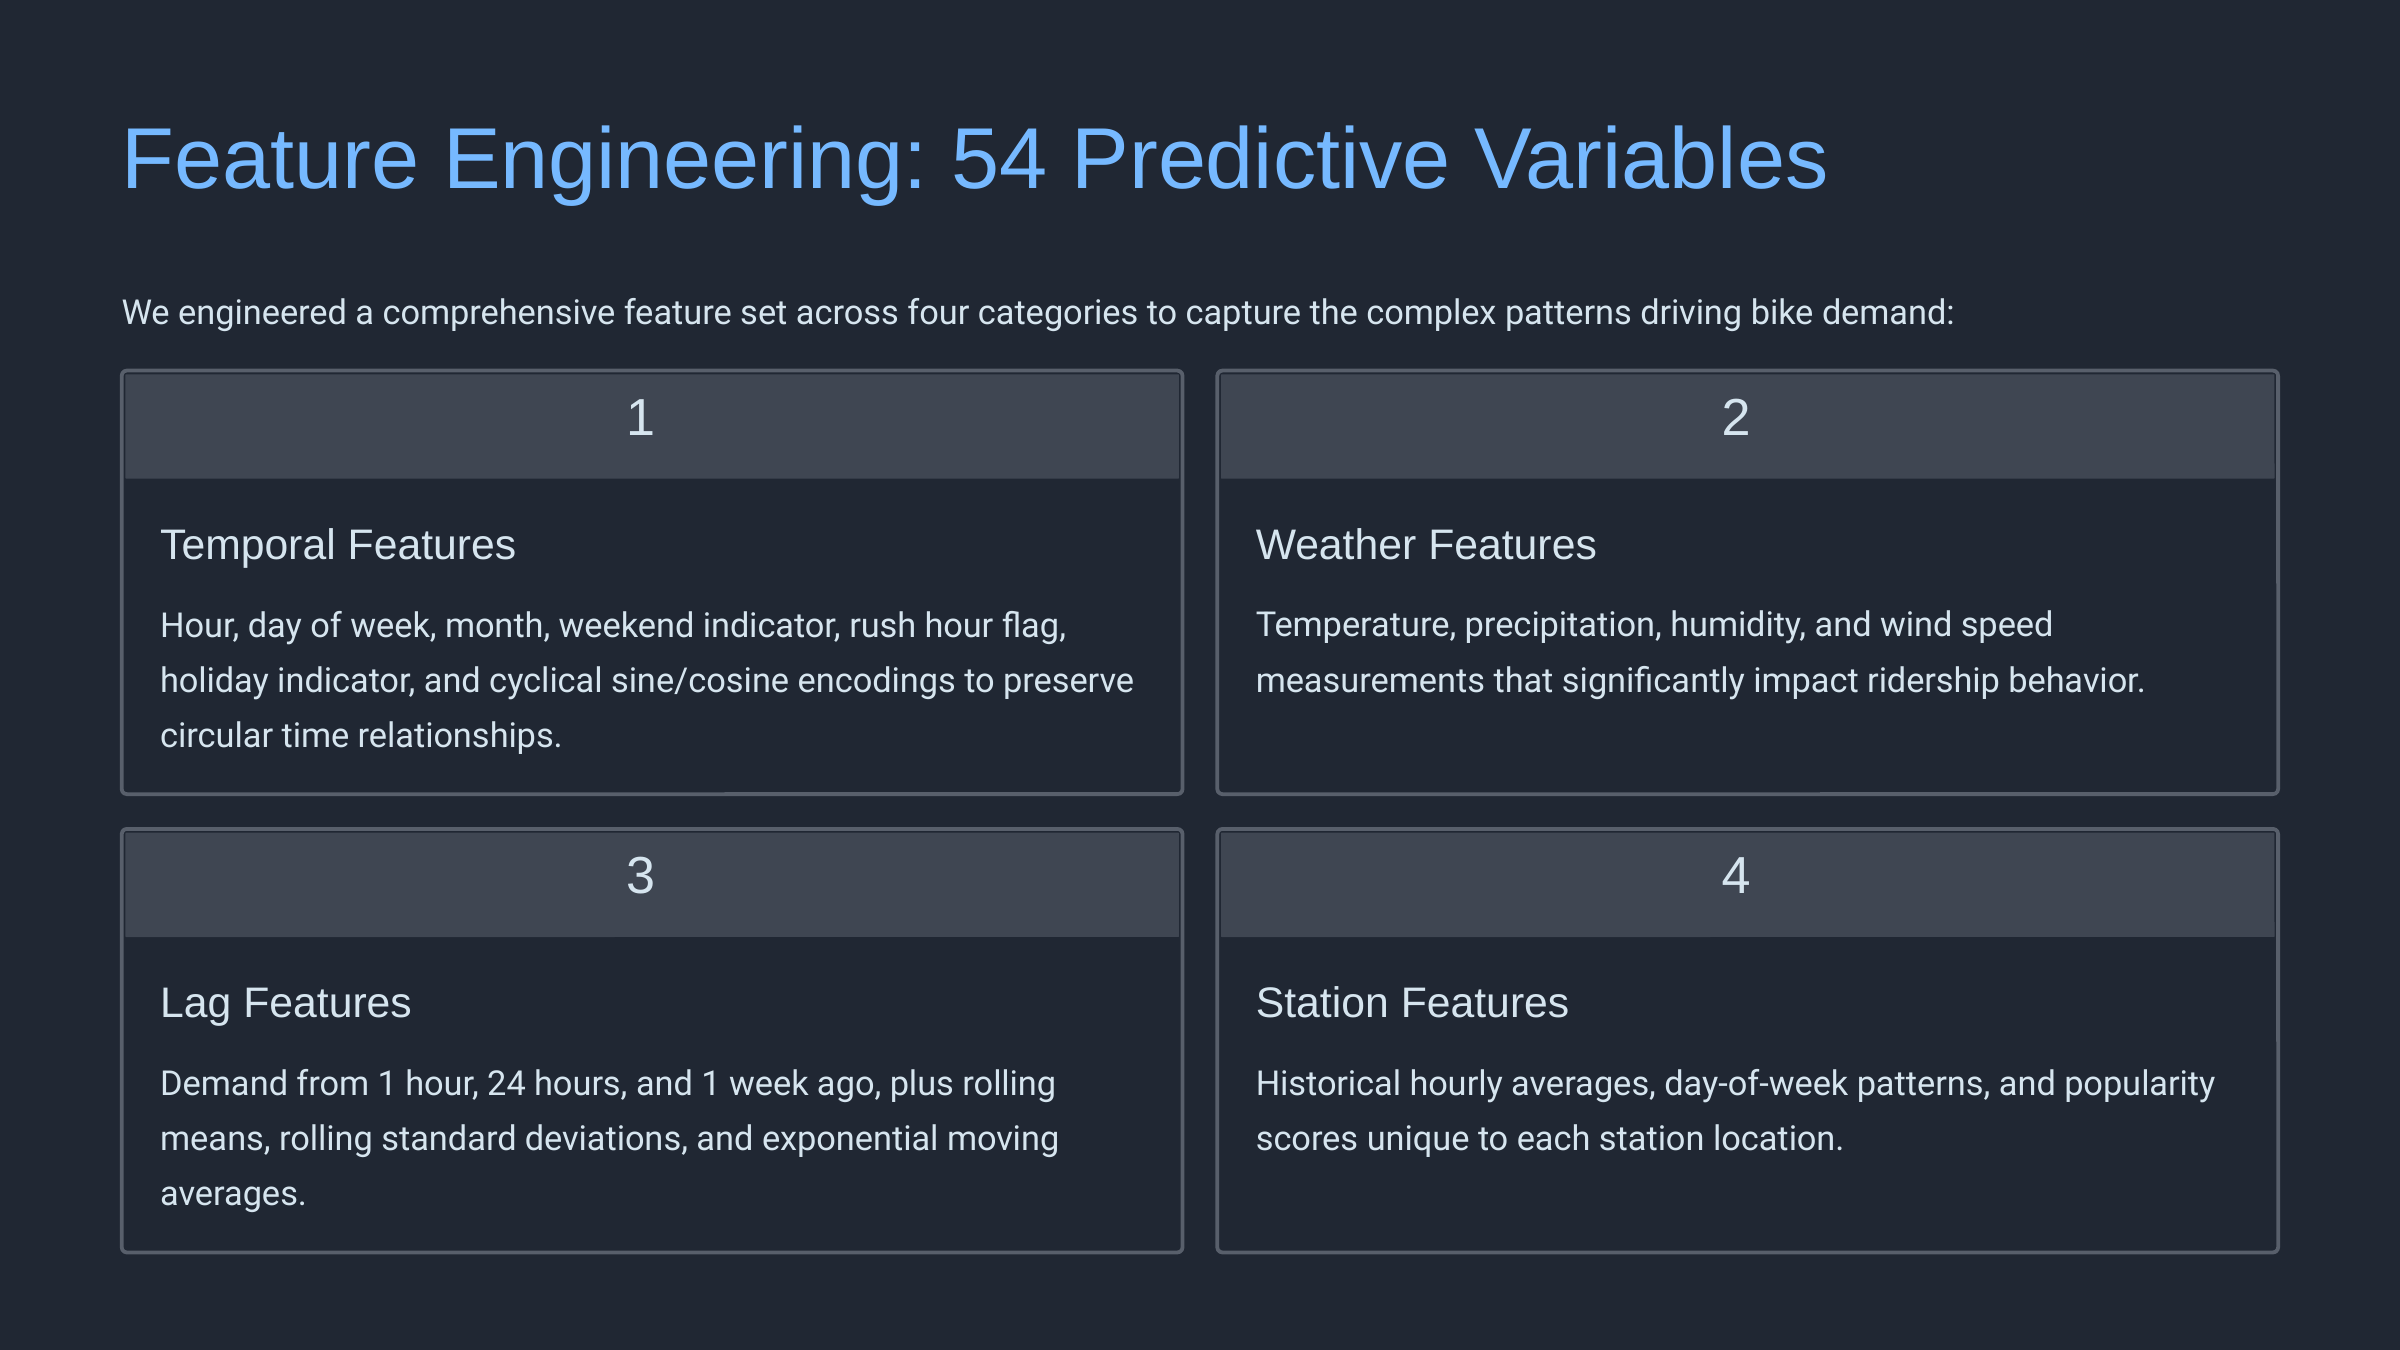

Feature Engineering: 54 Predictive Variables
We engineered a comprehensive feature set across four categories to capture the complex patterns driving bike demand:

1
2
Temporal Features
Weather Features
Hour, day of week, month, weekend indicator, rush hour flag, holiday indicator, and cyclical sine/cosine encodings to preserve circular time relationships.
Temperature, precipitation, humidity, and wind speed measurements that significantly impact ridership behavior.

3
4
Lag Features
Station Features
Demand from 1 hour, 24 hours, and 1 week ago, plus rolling means, rolling standard deviations, and exponential moving averages.
Historical hourly averages, day-of-week patterns, and popularity scores unique to each station location.